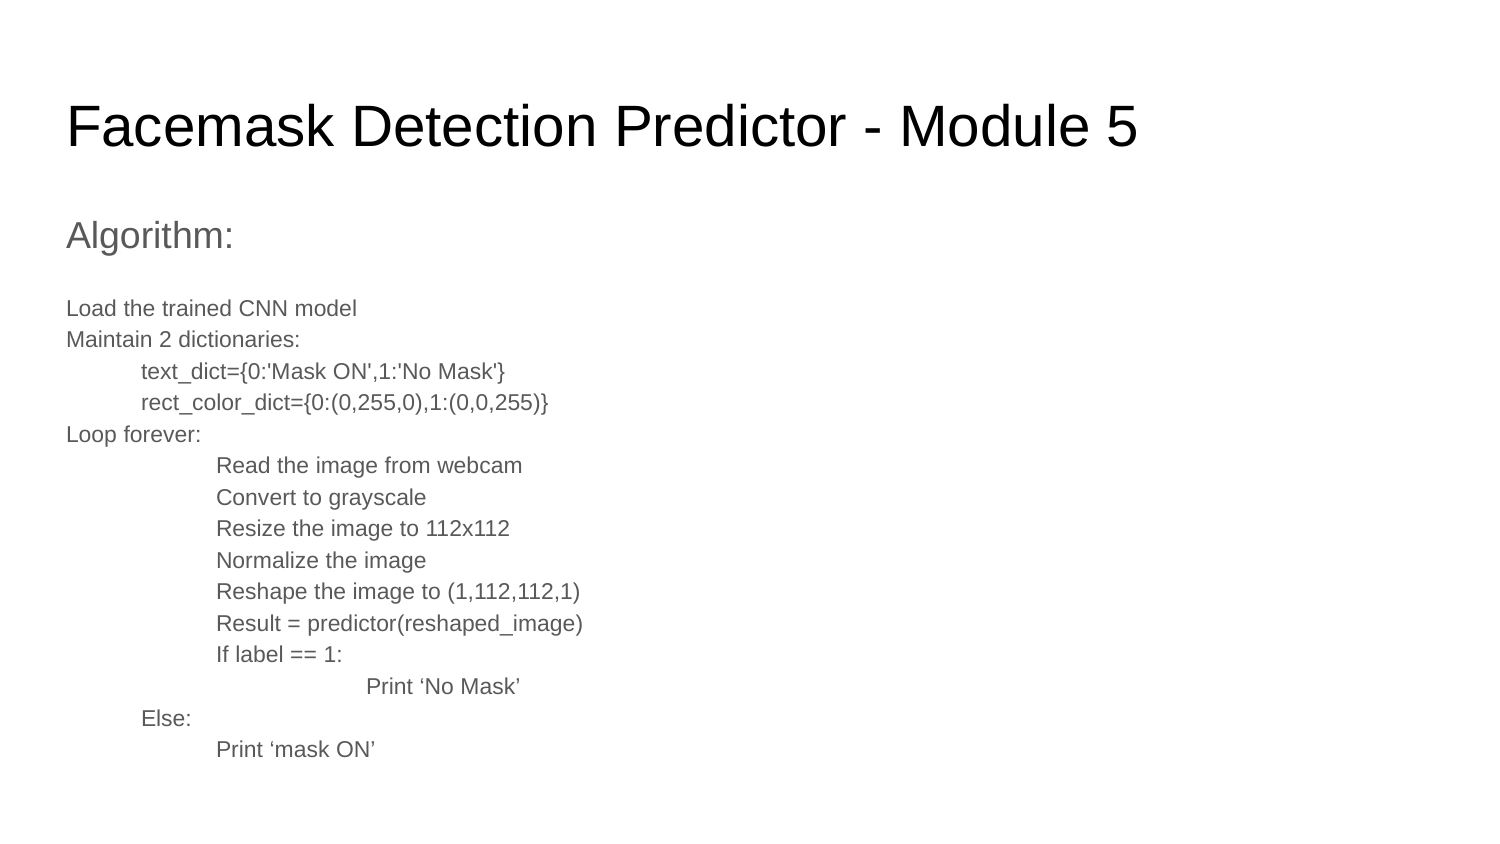

# Facemask Detection Predictor - Module 5
Algorithm:
Load the trained CNN model
Maintain 2 dictionaries:
text_dict={0:'Mask ON',1:'No Mask'}
rect_color_dict={0:(0,255,0),1:(0,0,255)}
Loop forever:
	Read the image from webcam
	Convert to grayscale
	Resize the image to 112x112
	Normalize the image
	Reshape the image to (1,112,112,1)
	Result = predictor(reshaped_image)
	If label == 1:
		Print ‘No Mask’
Else:
	Print ‘mask ON’